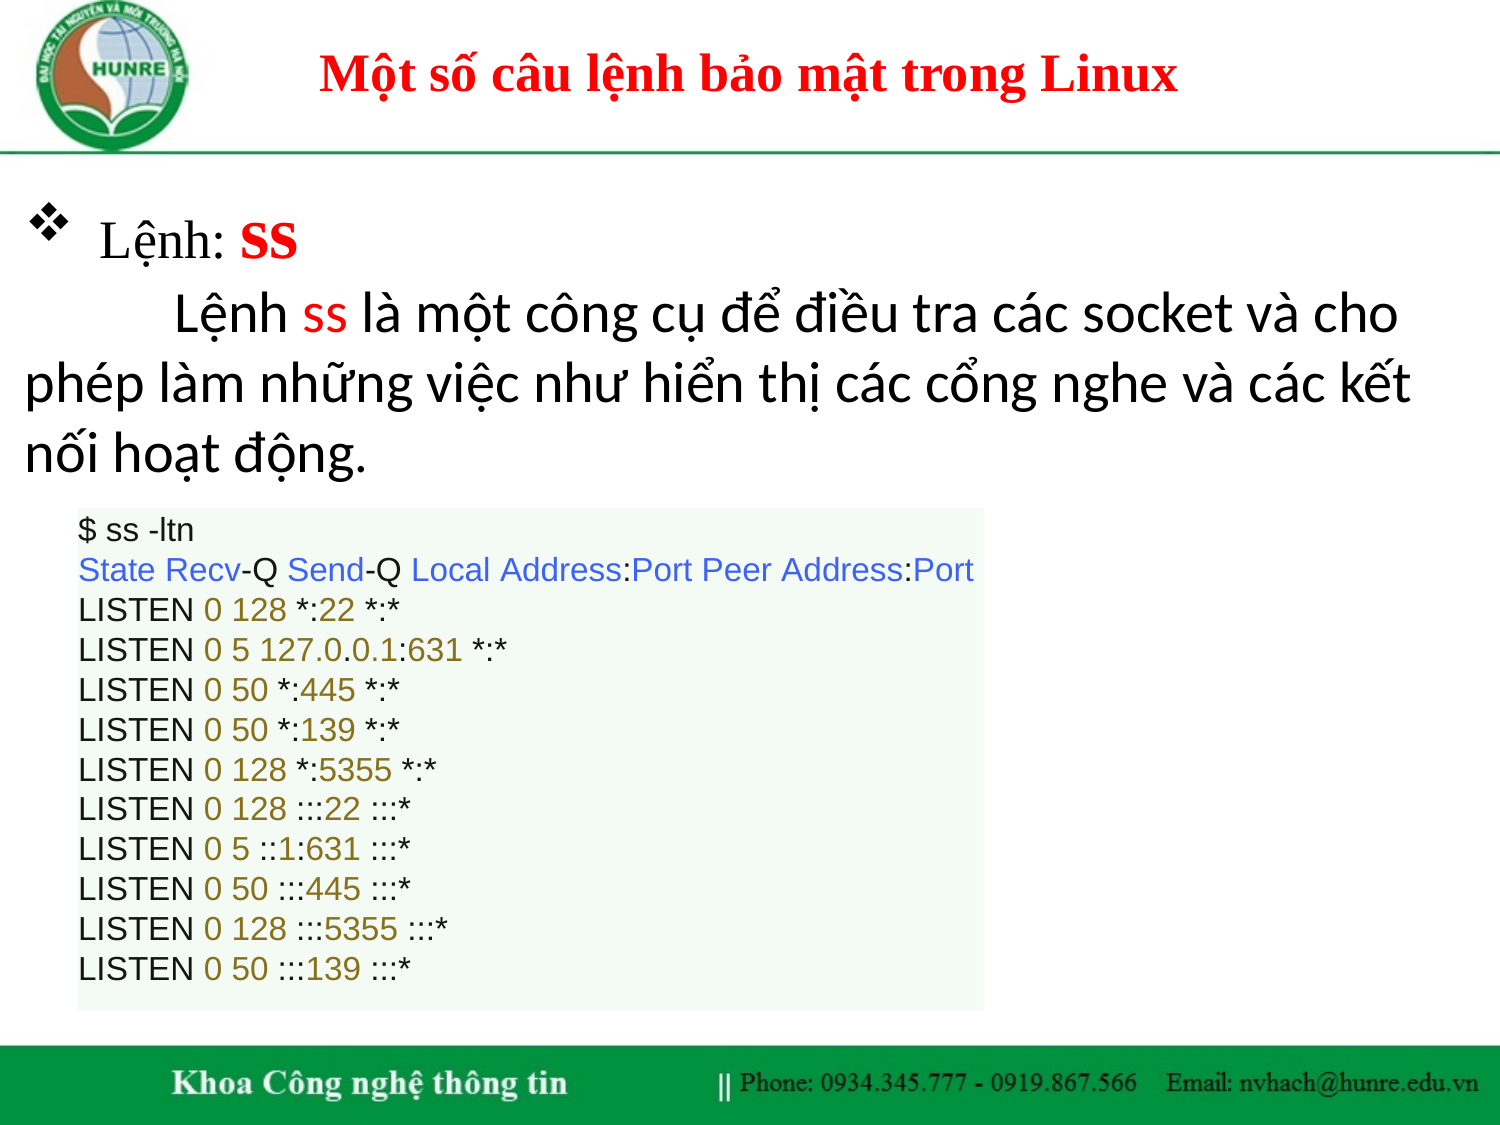

Một số câu lệnh bảo mật trong Linux
Lệnh: ss
	Lệnh ss là một công cụ để điều tra các socket và cho phép làm những việc như hiển thị các cổng nghe và các kết nối hoạt động.

$ ss -ltn
State Recv-Q Send-Q Local Address:Port Peer Address:Port
LISTEN 0 128 *:22 *:*
LISTEN 0 5 127.0.0.1:631 *:*
LISTEN 0 50 *:445 *:*
LISTEN 0 50 *:139 *:*
LISTEN 0 128 *:5355 *:*
LISTEN 0 128 :::22 :::*
LISTEN 0 5 ::1:631 :::*
LISTEN 0 50 :::445 :::*
LISTEN 0 128 :::5355 :::*
LISTEN 0 50 :::139 :::*